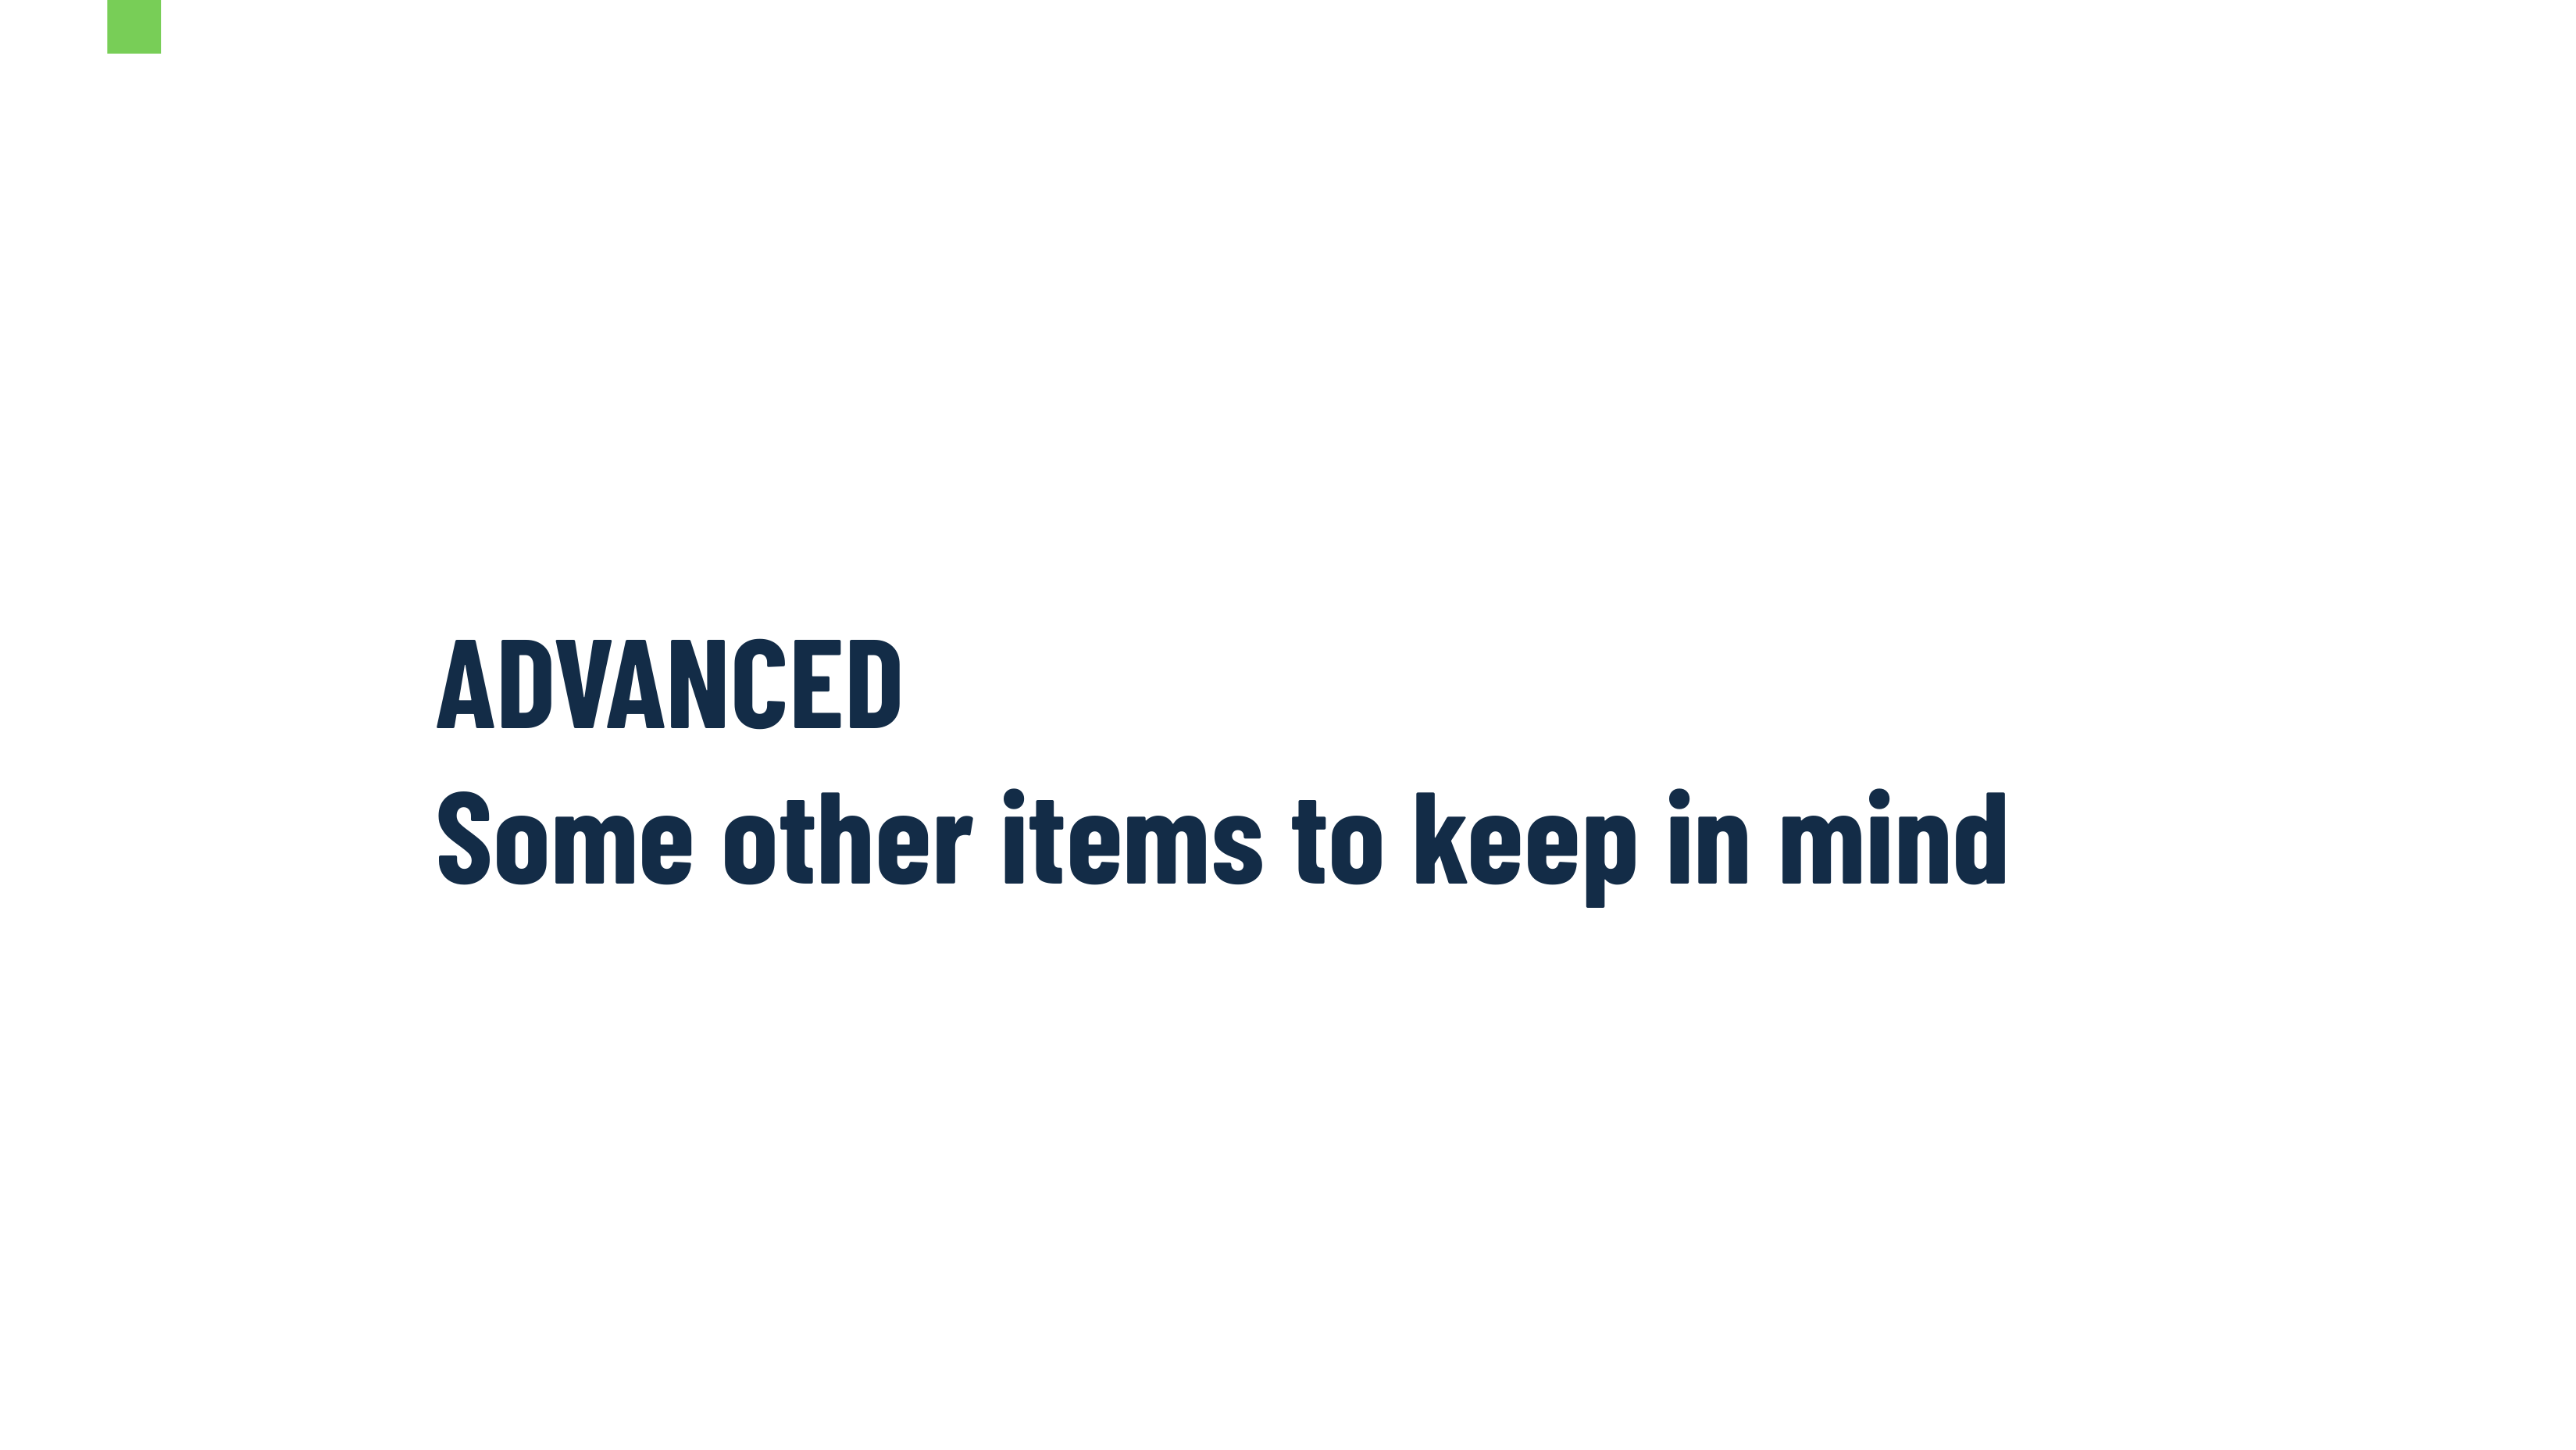

# Advanced Some other items to keep in mind